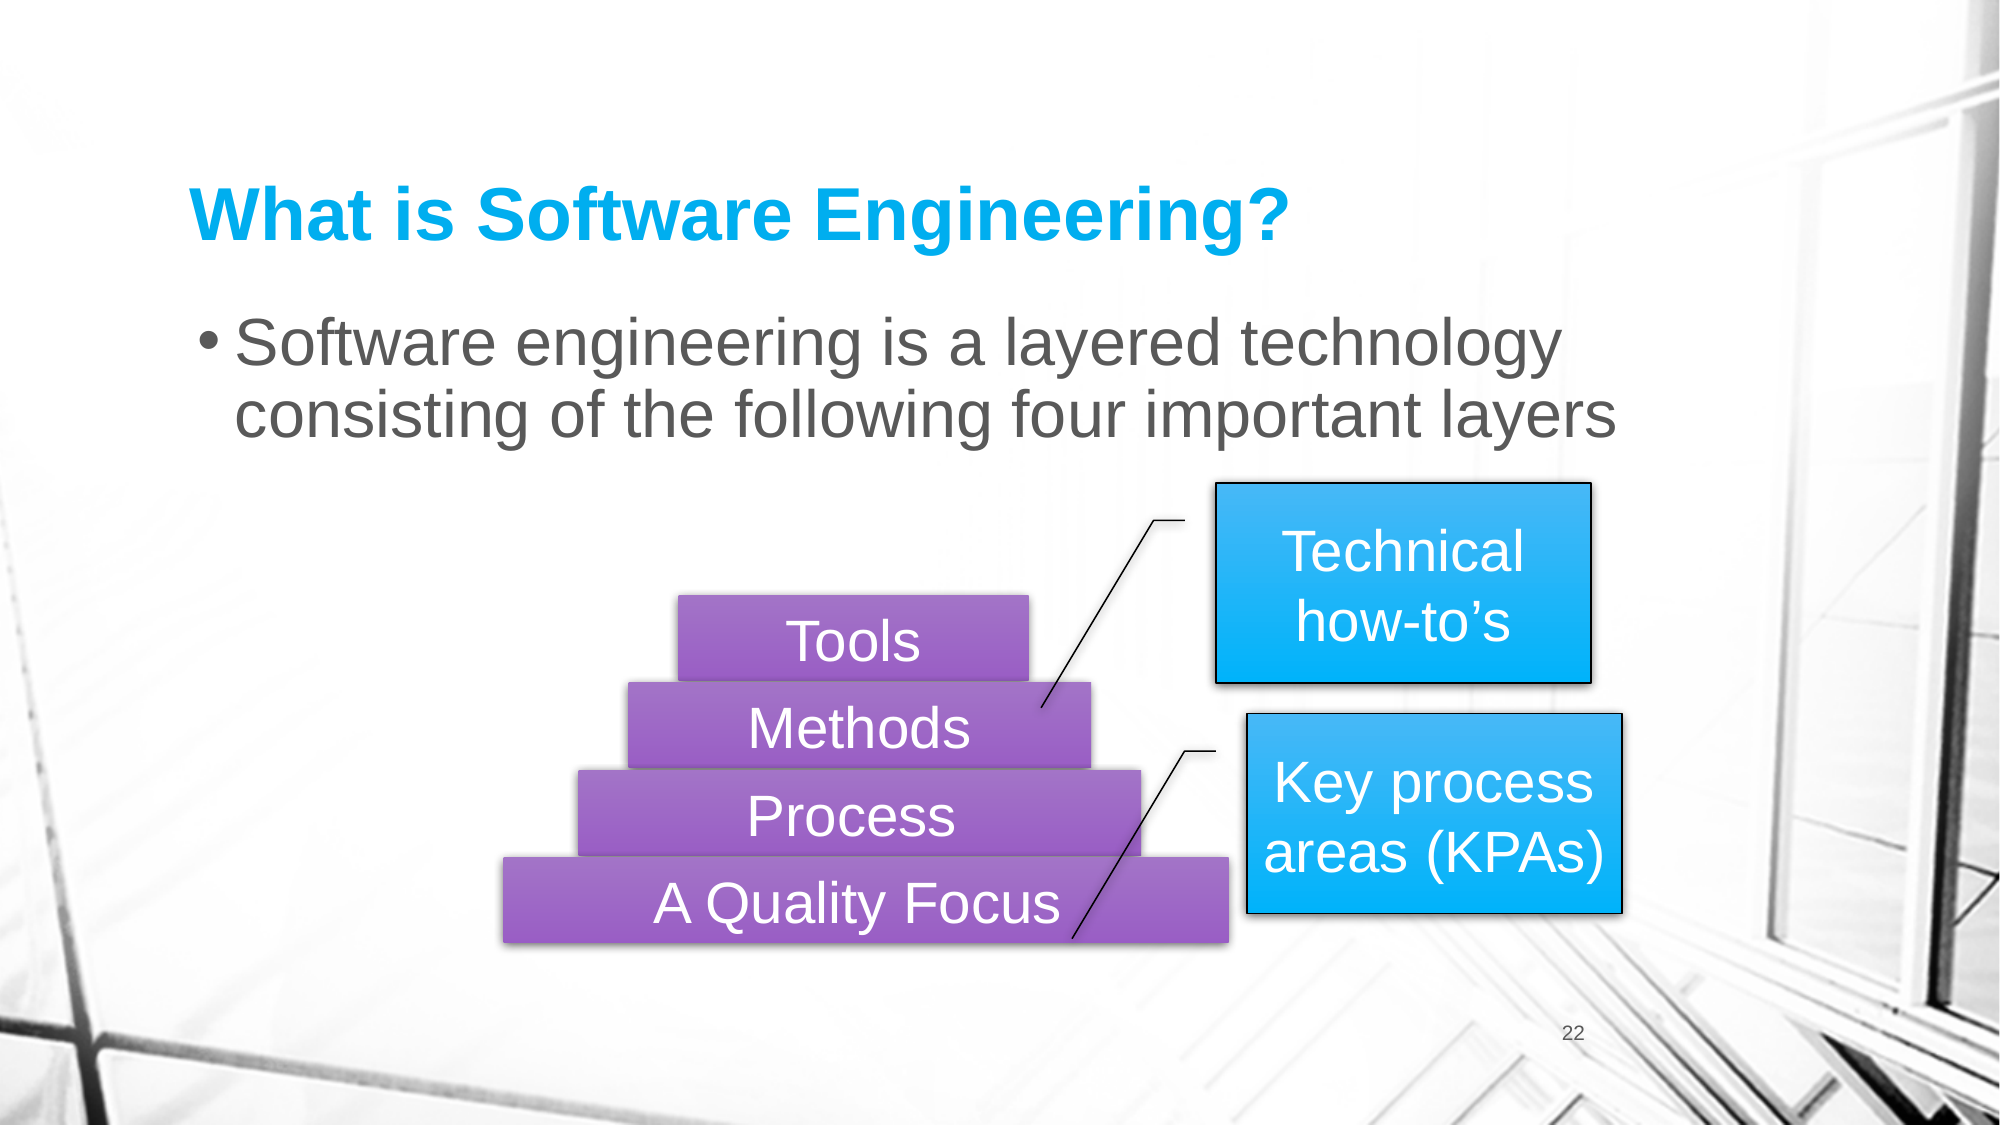

# What is Software Engineering?
Software engineering is a layered technology consisting of the following four important layers
Technical how-to’s
Tools
Methods
Key process areas (KPAs)
Process
A Quality Focus
22